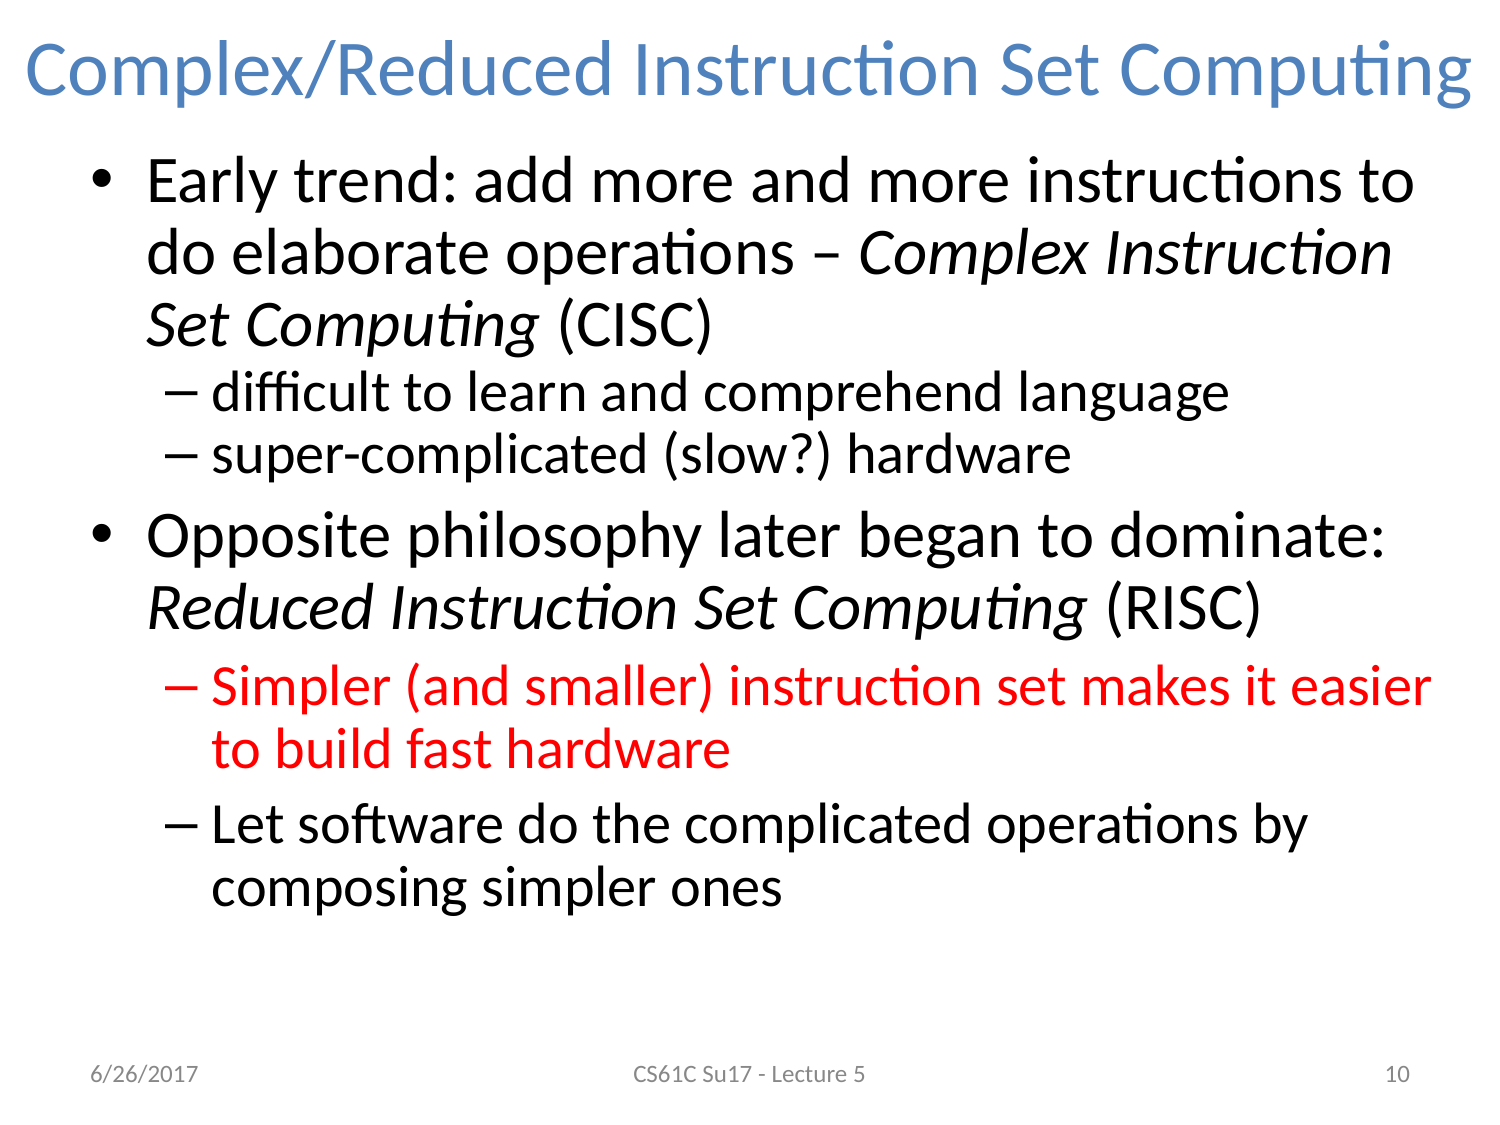

# Complex/Reduced Instruction Set Computing
Early trend: add more and more instructions to do elaborate operations – Complex Instruction Set Computing (CISC)
difficult to learn and comprehend language
super-complicated (slow?) hardware
Opposite philosophy later began to dominate: Reduced Instruction Set Computing (RISC)
Simpler (and smaller) instruction set makes it easier to build fast hardware
Let software do the complicated operations by composing simpler ones
6/26/2017
CS61C Su17 - Lecture 5
10